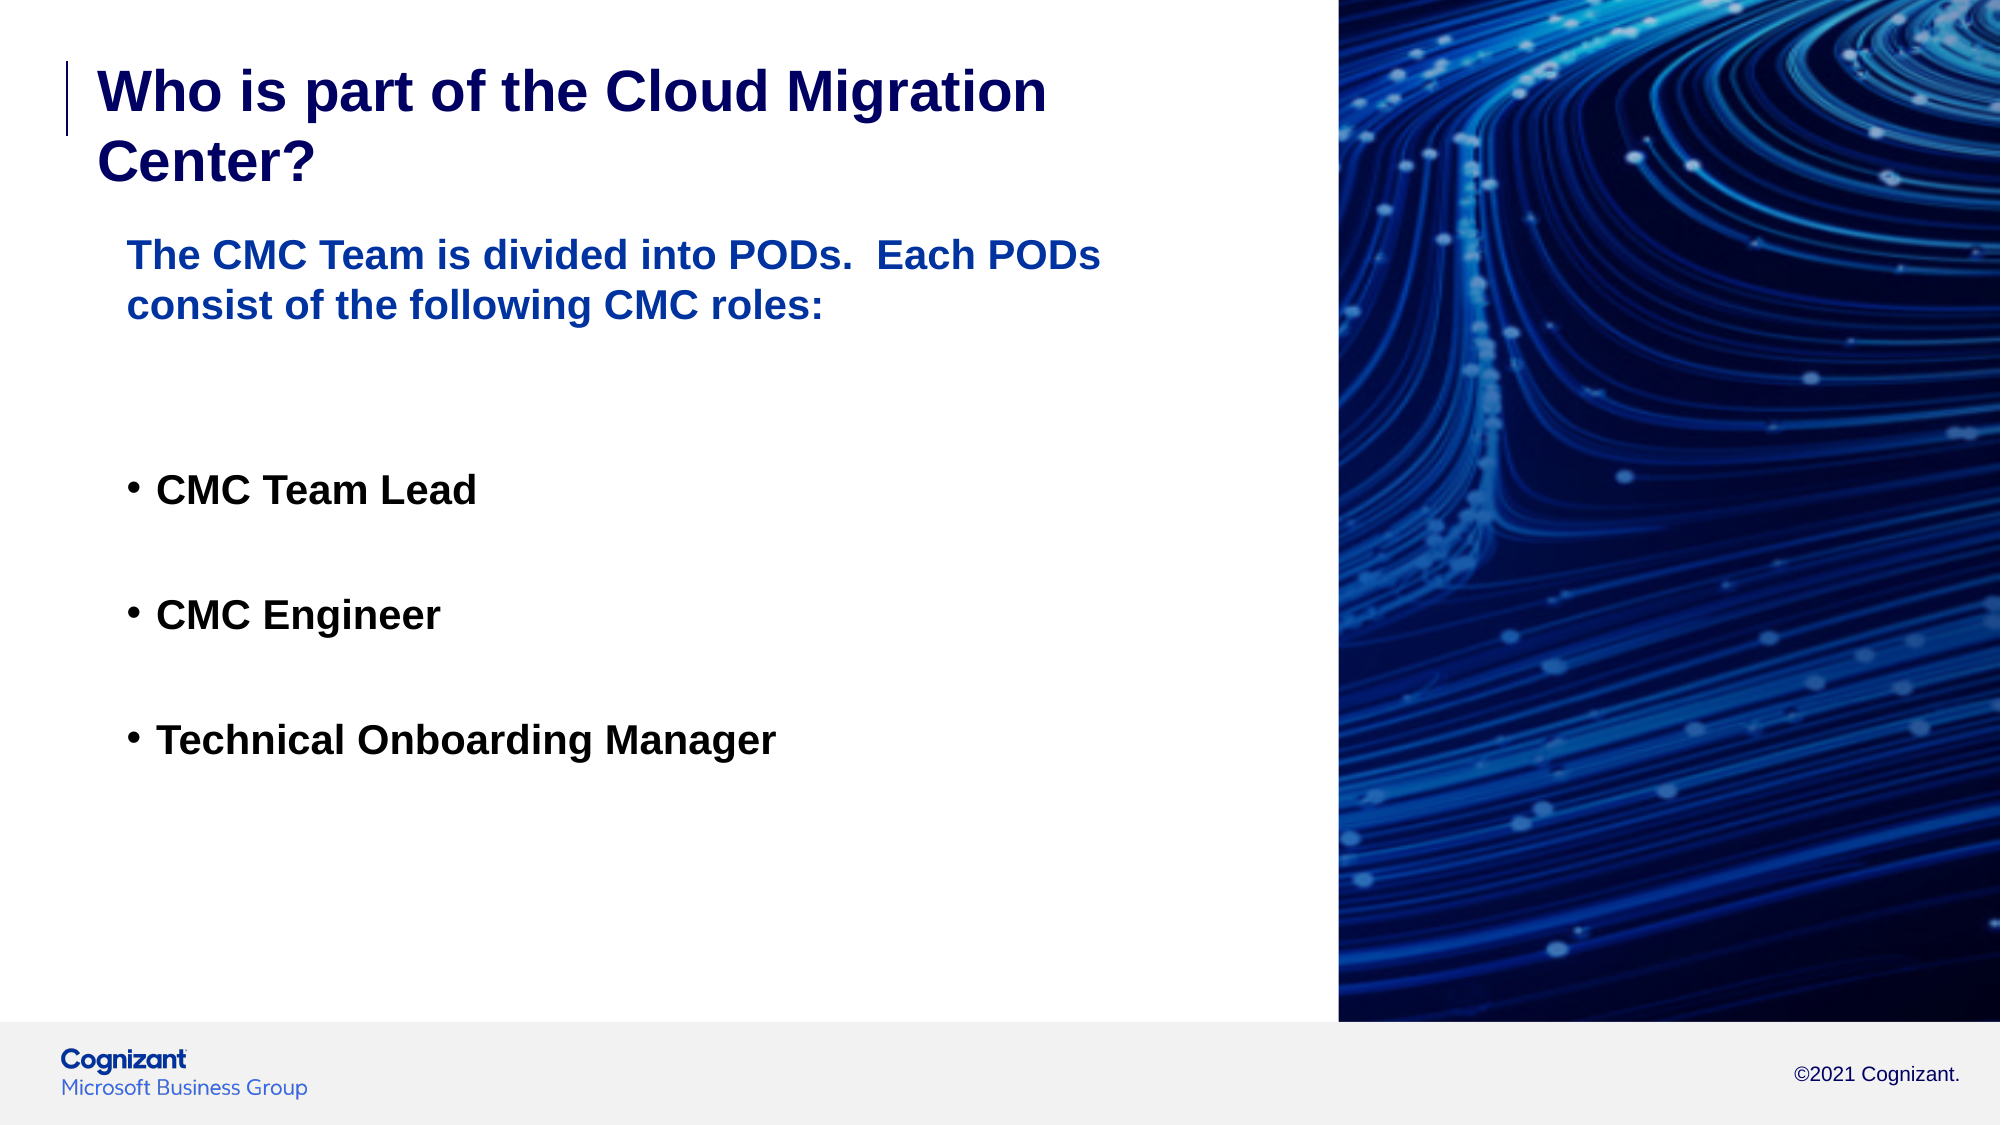

Who is part of the Cloud Migration Center?
The CMC Team is divided into PODs.  Each PODs consist of the following CMC roles:

CMC Team Lead
CMC Engineer
Technical Onboarding Manager